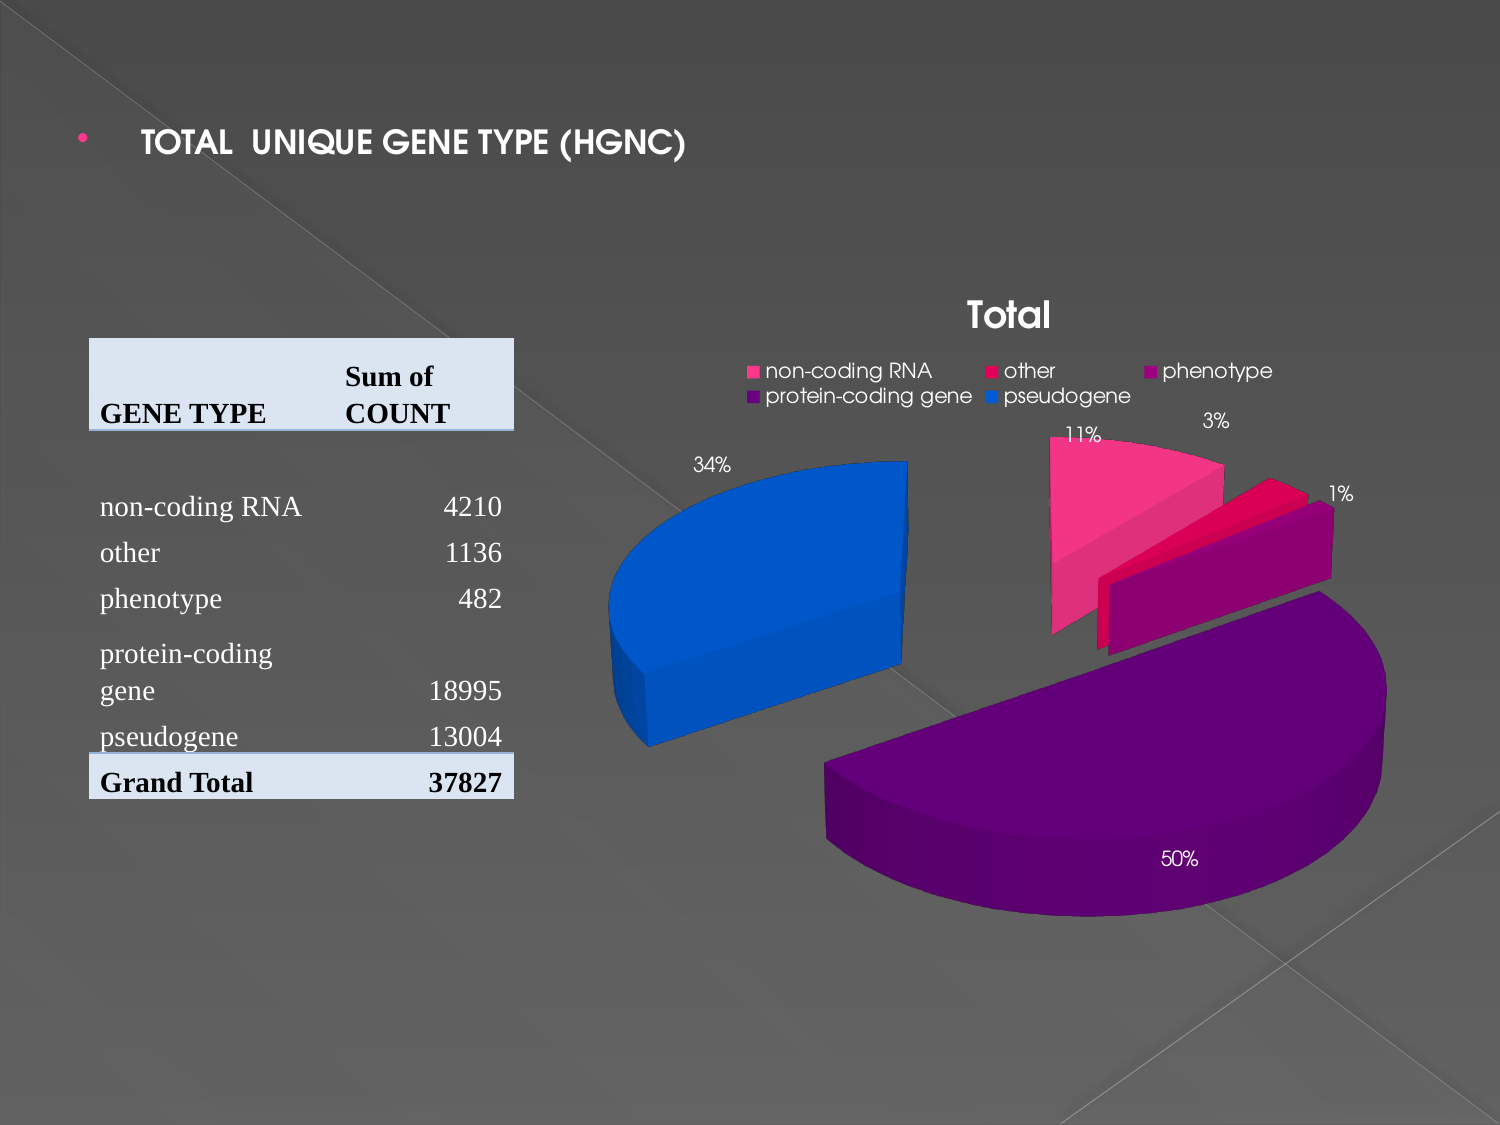

TOTAL  UNIQUE GENE TYPE (HGNC)

[unsupported chart]

| GENE TYPE | Sum of COUNT |
| --- | --- |
| non-coding RNA | 4210 |
| other | 1136 |
| phenotype | 482 |
| protein-coding gene | 18995 |
| pseudogene | 13004 |
| Grand Total | 37827 |